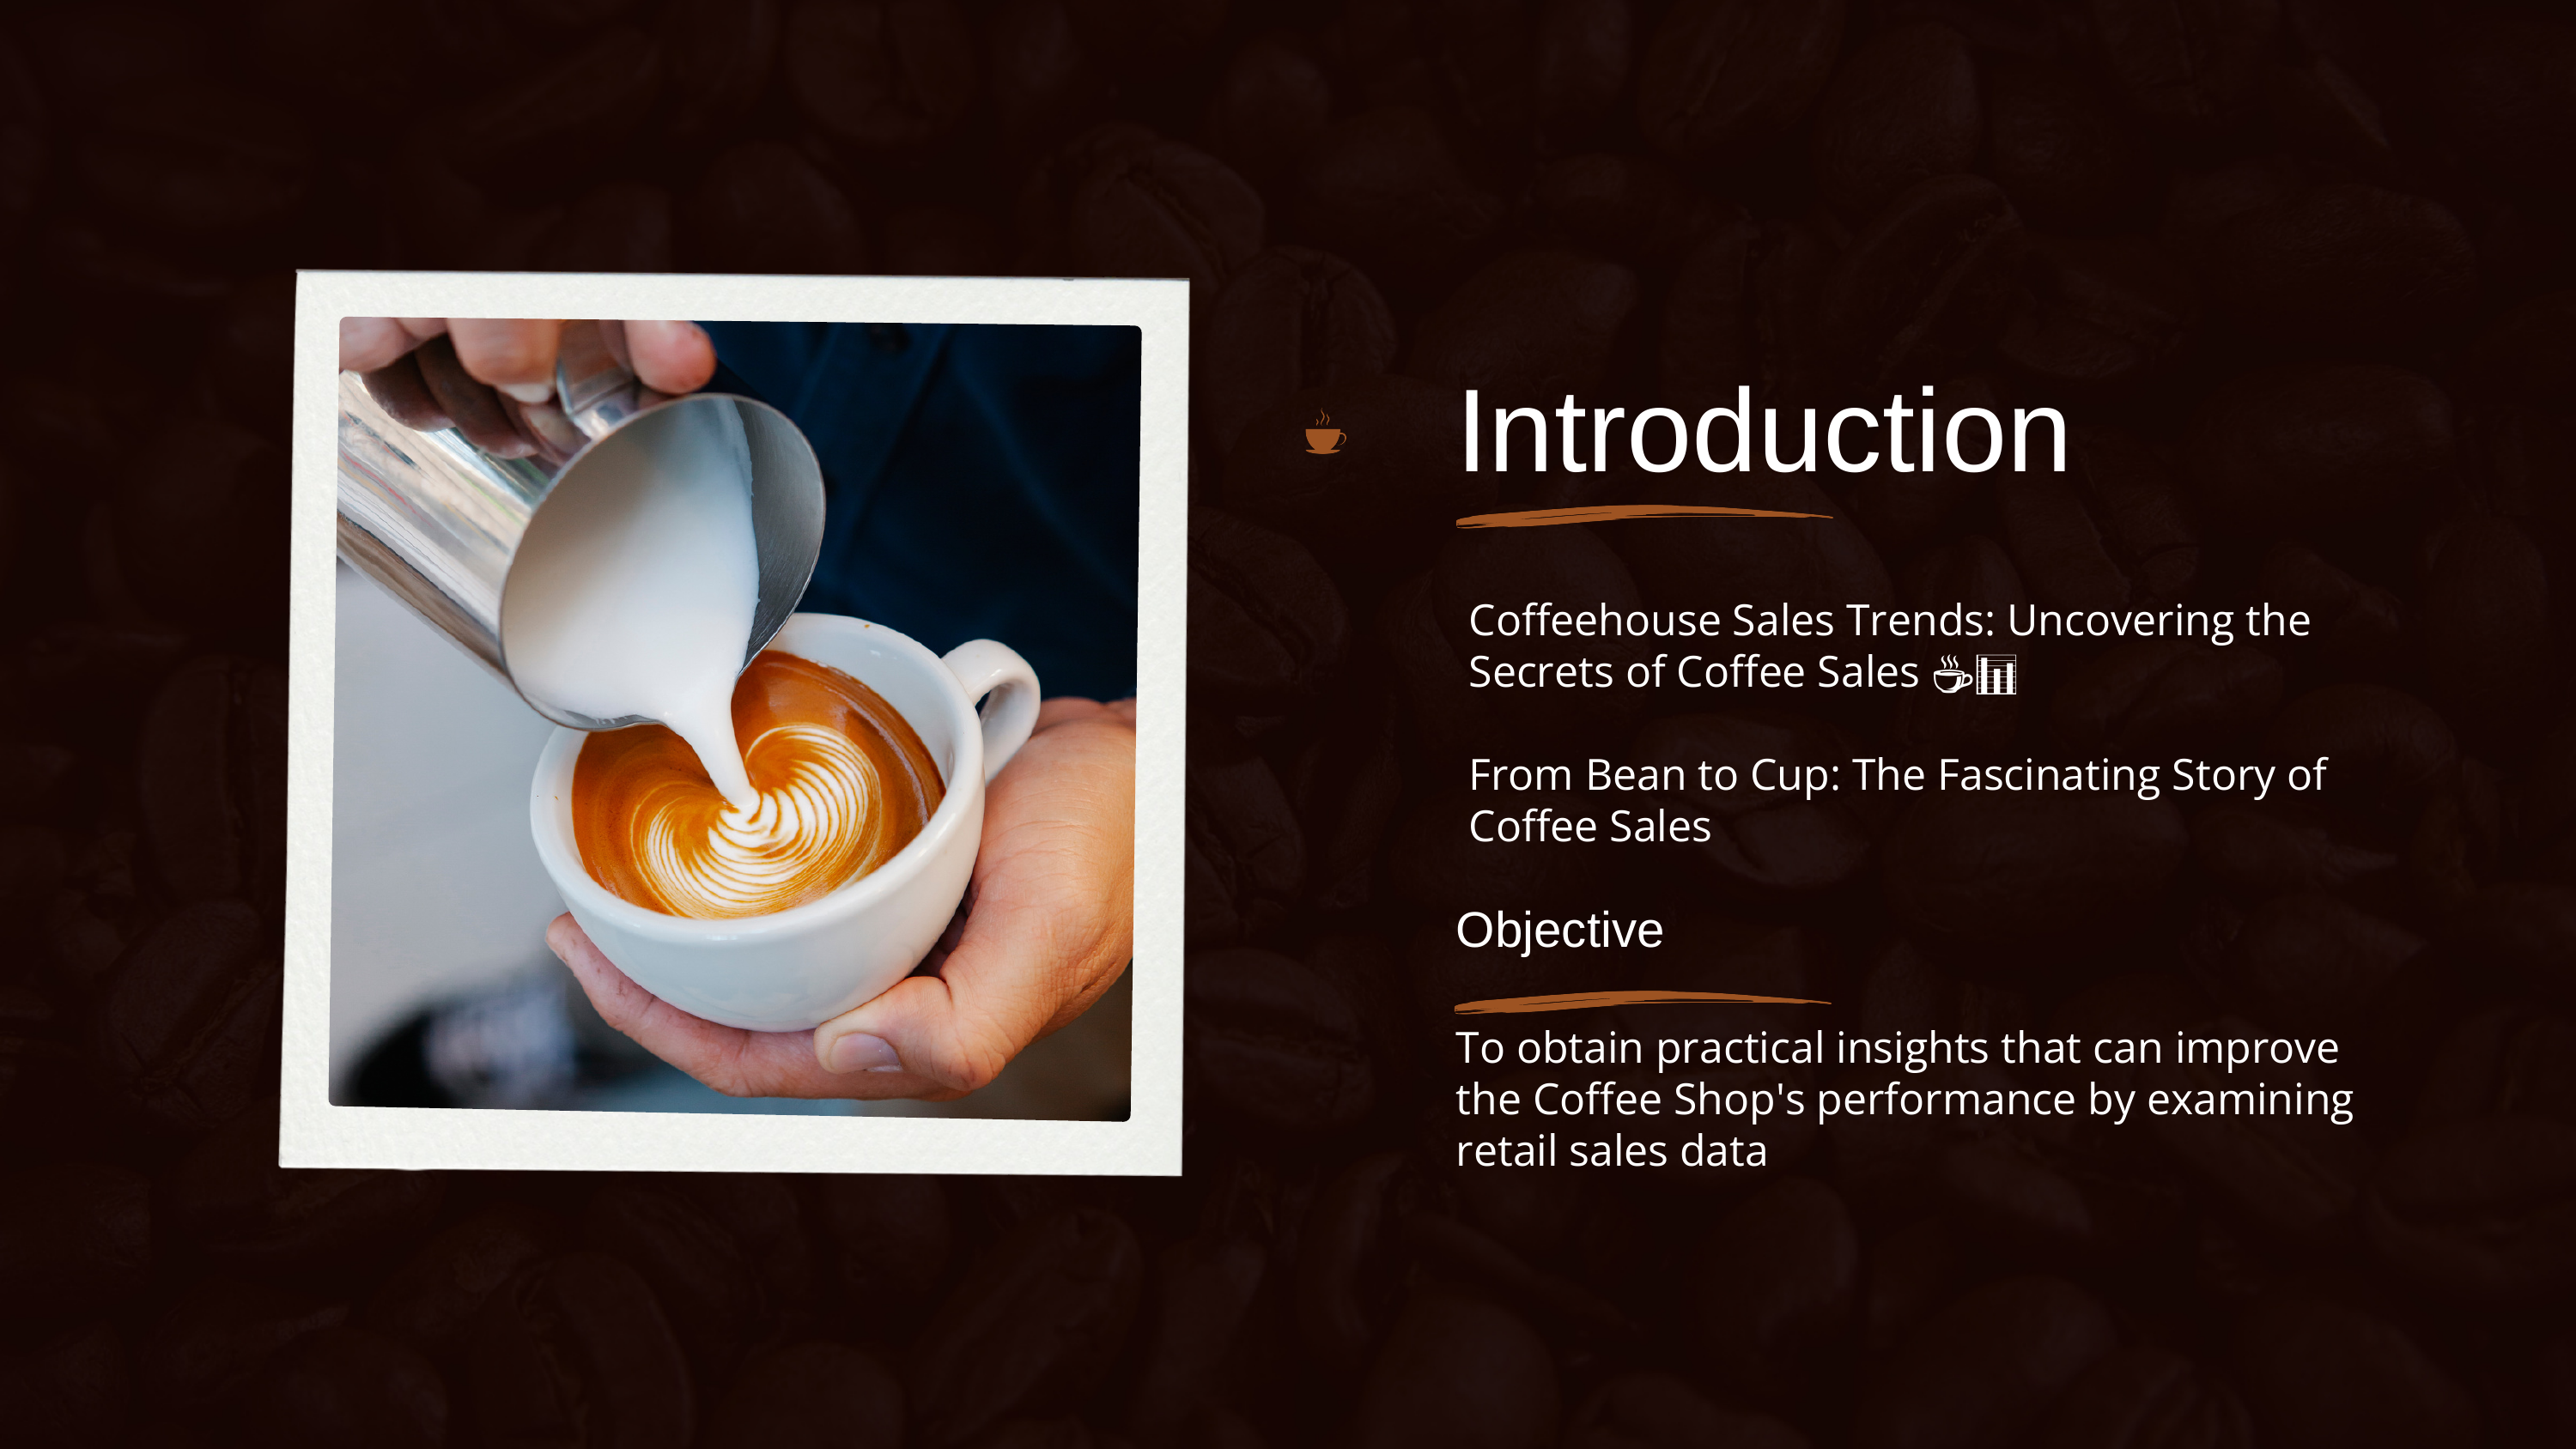

Introduction

Coffeehouse Sales Trends: Uncovering the Secrets of Coffee Sales ☕📊

From Bean to Cup: The Fascinating Story of Coffee Sales
Objective

To obtain practical insights that can improve the Coffee Shop's performance by examining retail sales data